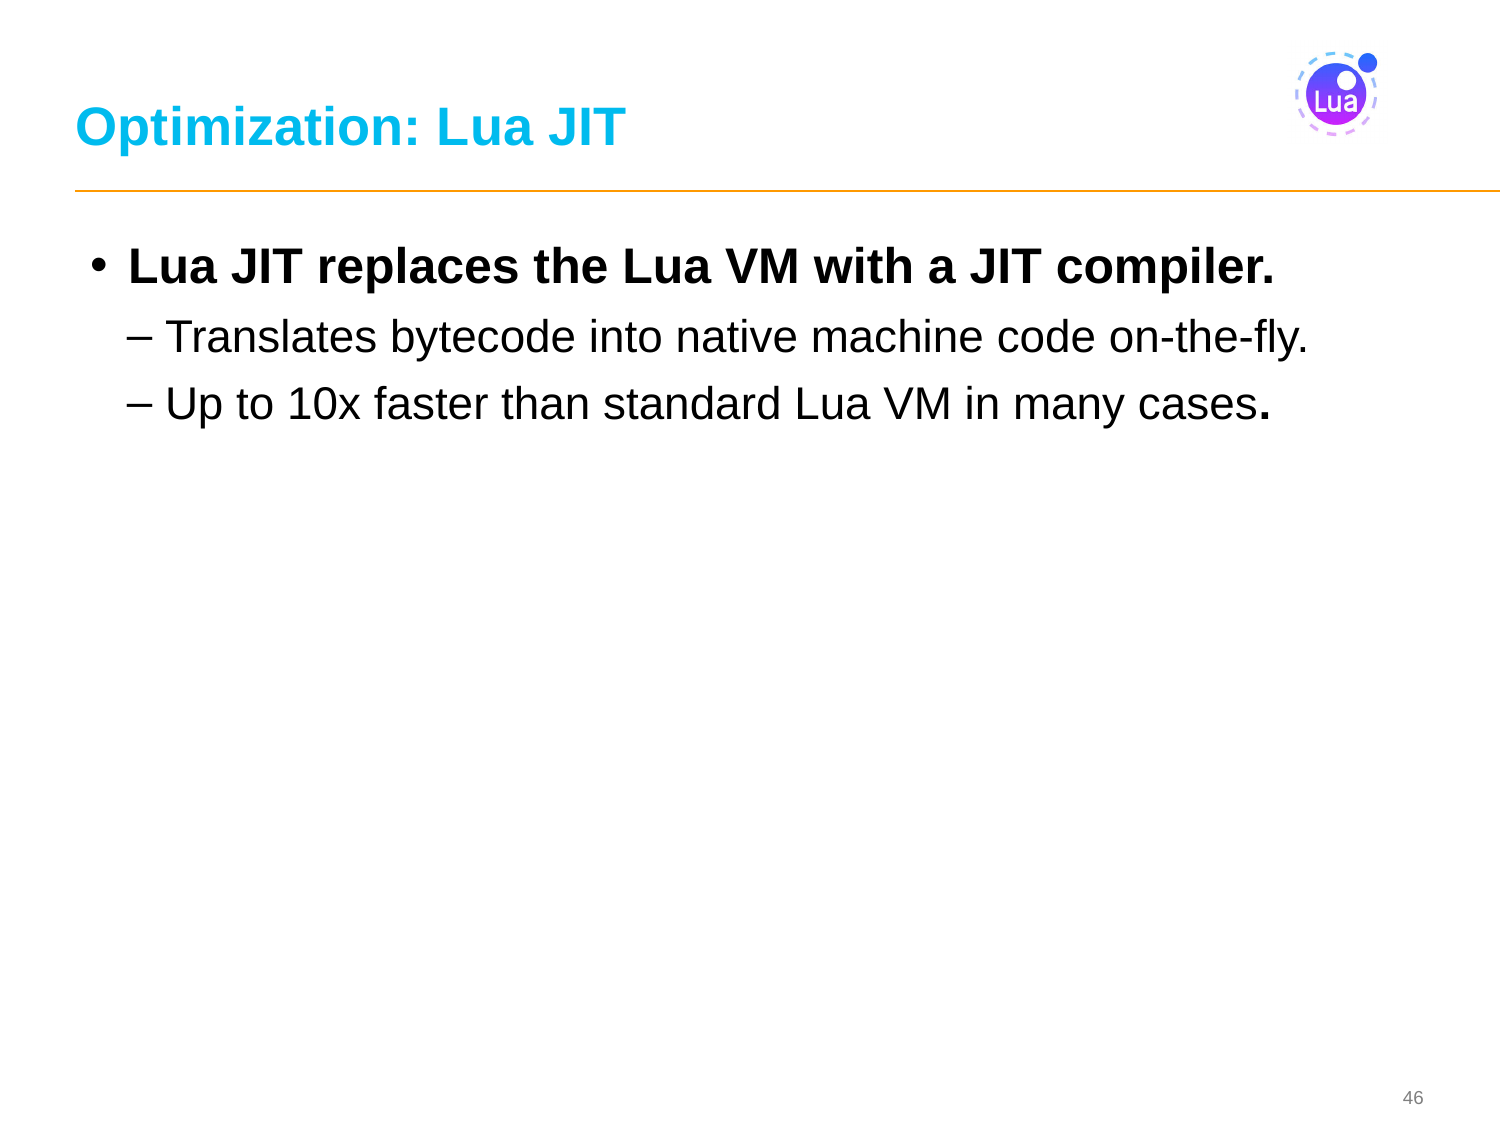

# Optimization: Lua JIT
Lua JIT replaces the Lua VM with a JIT compiler.
Translates bytecode into native machine code on-the-fly.
Up to 10x faster than standard Lua VM in many cases.